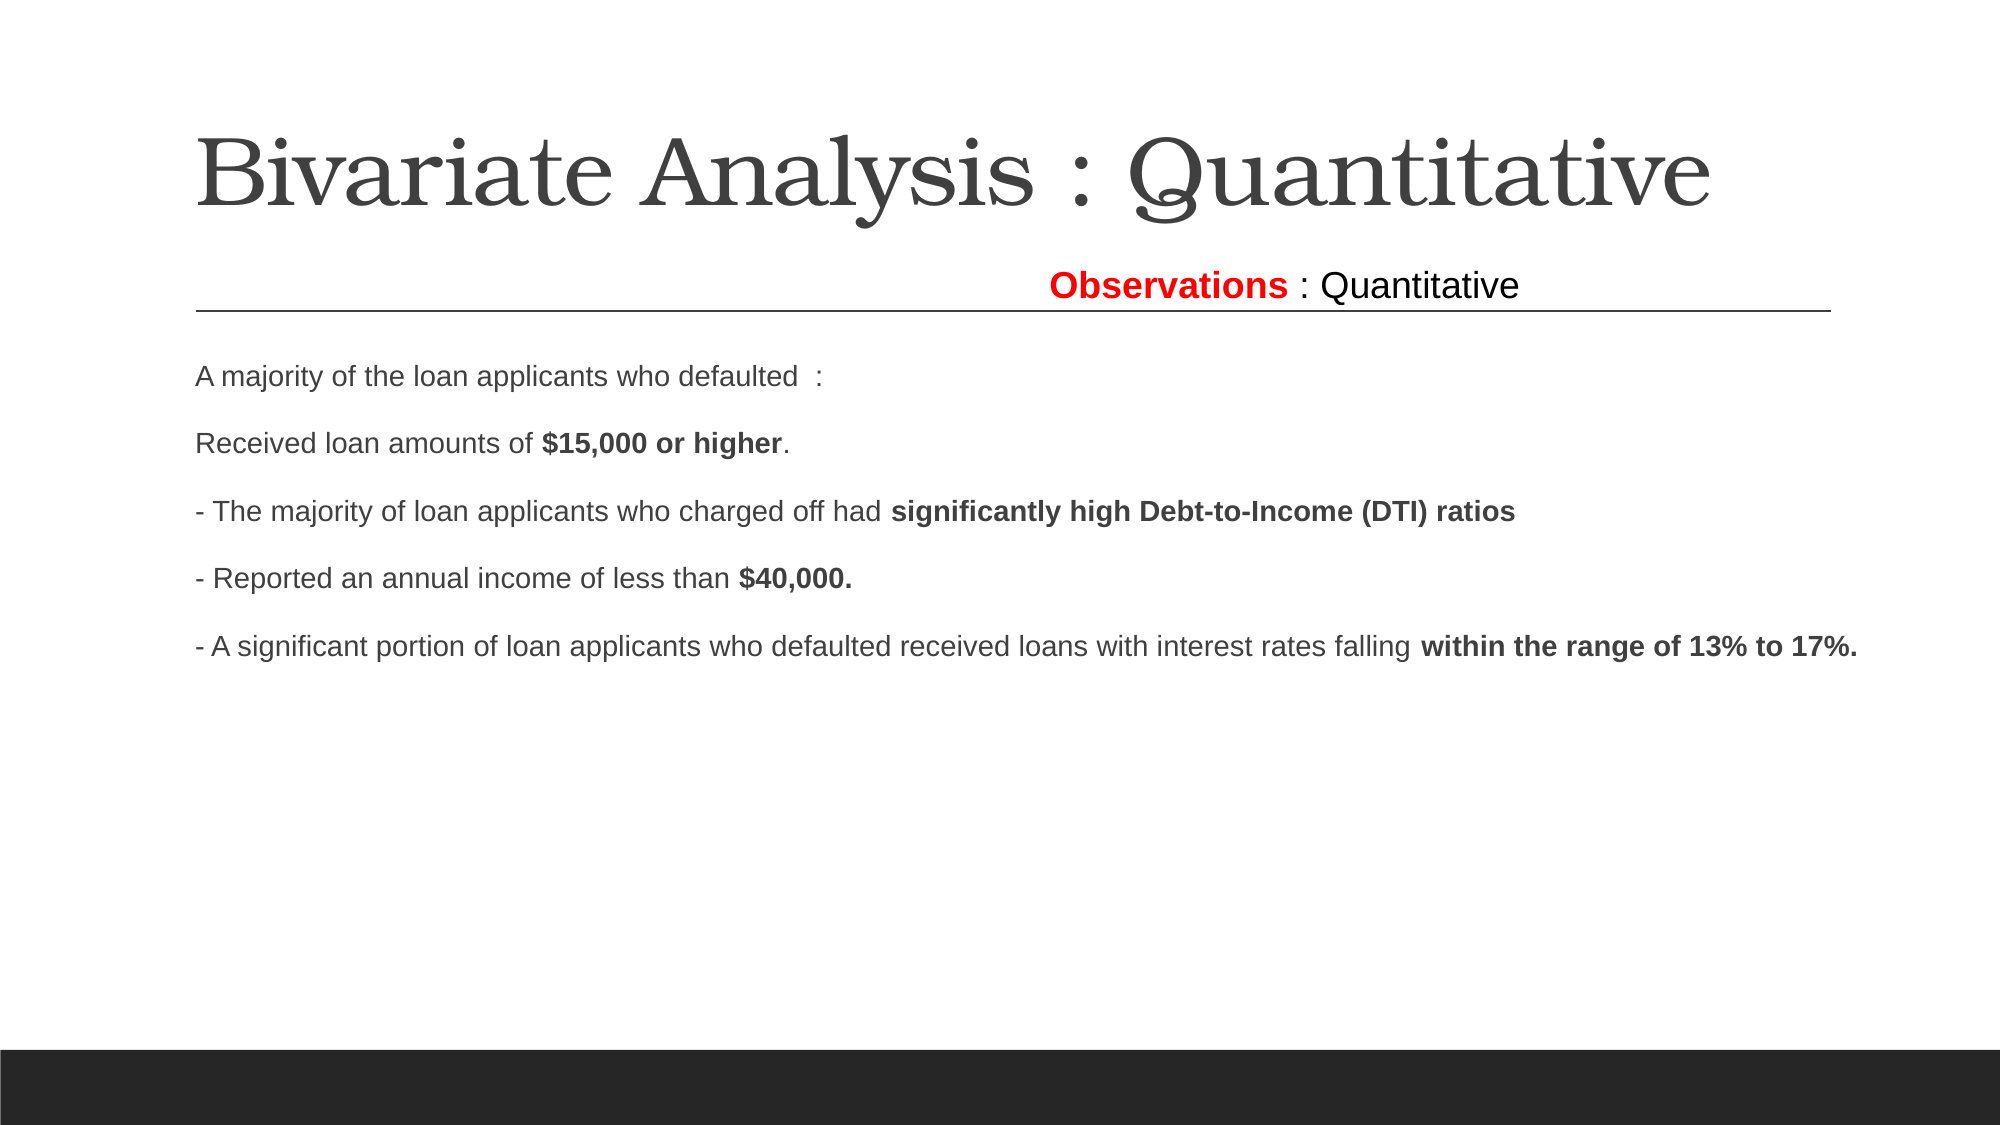

# Bivariate Analysis : Quantitative
Observations : Quantitative
A majority of the loan applicants who defaulted  :
Received loan amounts of $15,000 or higher.
- The majority of loan applicants who charged off had significantly high Debt-to-Income (DTI) ratios
- Reported an annual income of less than $40,000.
- A significant portion of loan applicants who defaulted received loans with interest rates falling within the range of 13% to 17%.